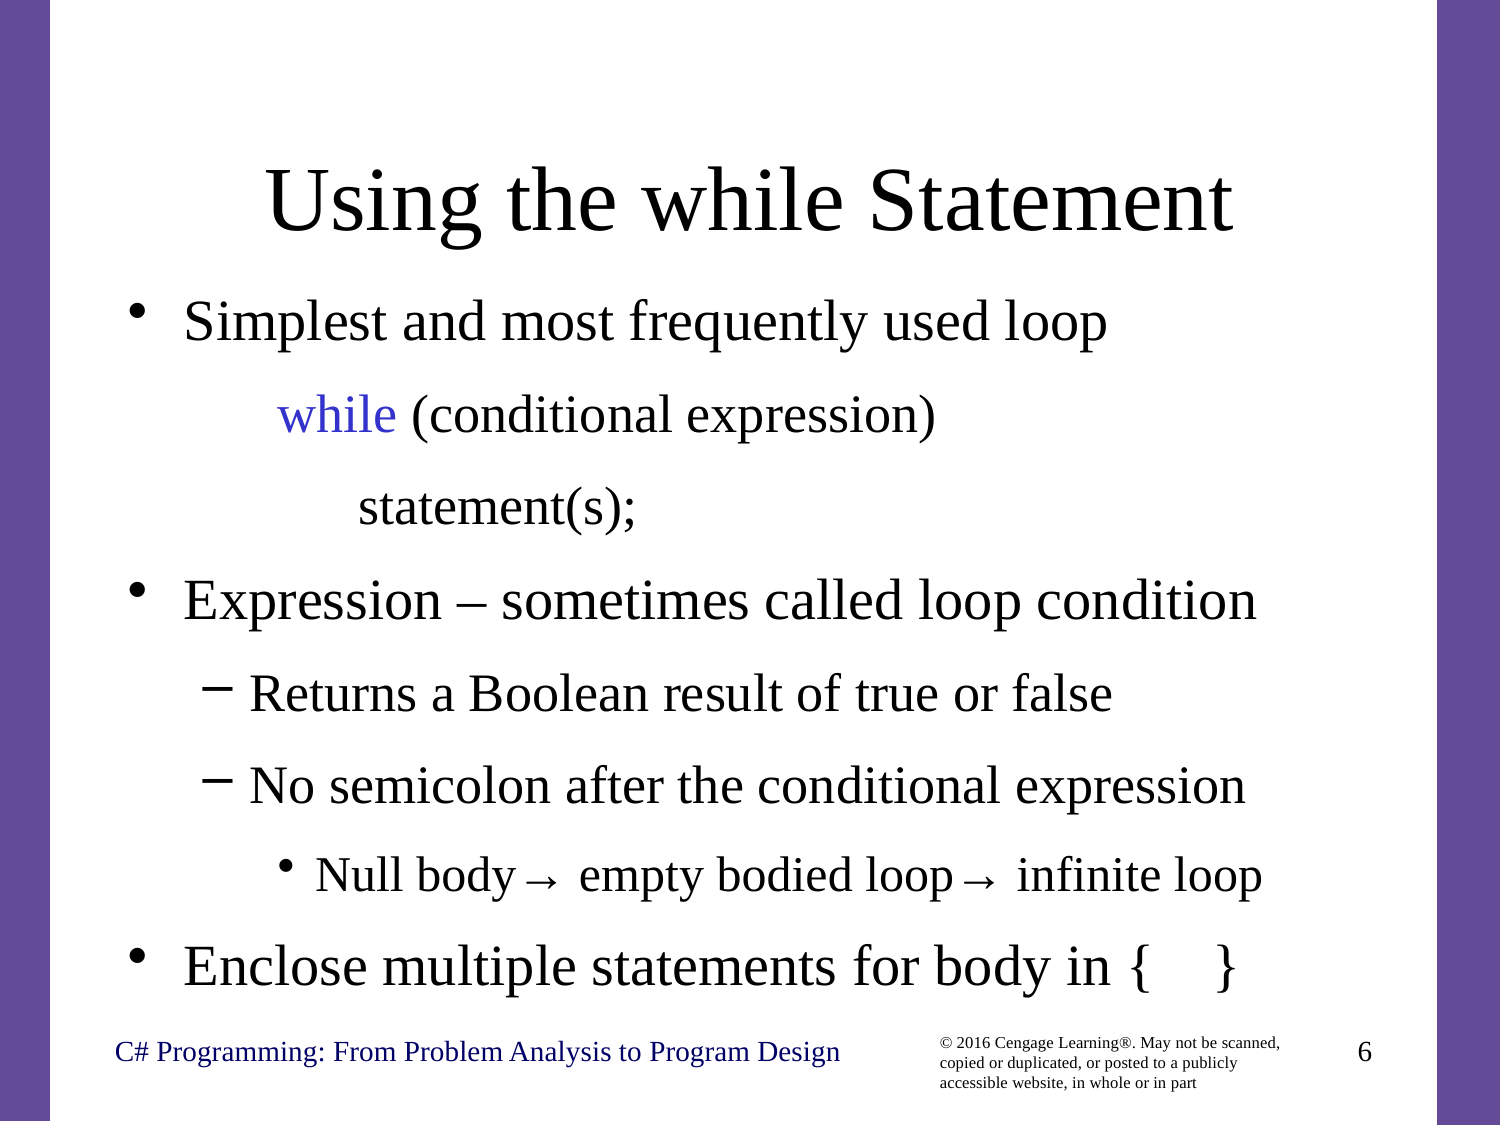

# Using the while Statement
Simplest and most frequently used loop
while (conditional expression)
      statement(s);
Expression – sometimes called loop condition
Returns a Boolean result of true or false
No semicolon after the conditional expression
Null body→ empty bodied loop→ infinite loop
Enclose multiple statements for body in {    }

C# Programming: From Problem Analysis to Program Design

6